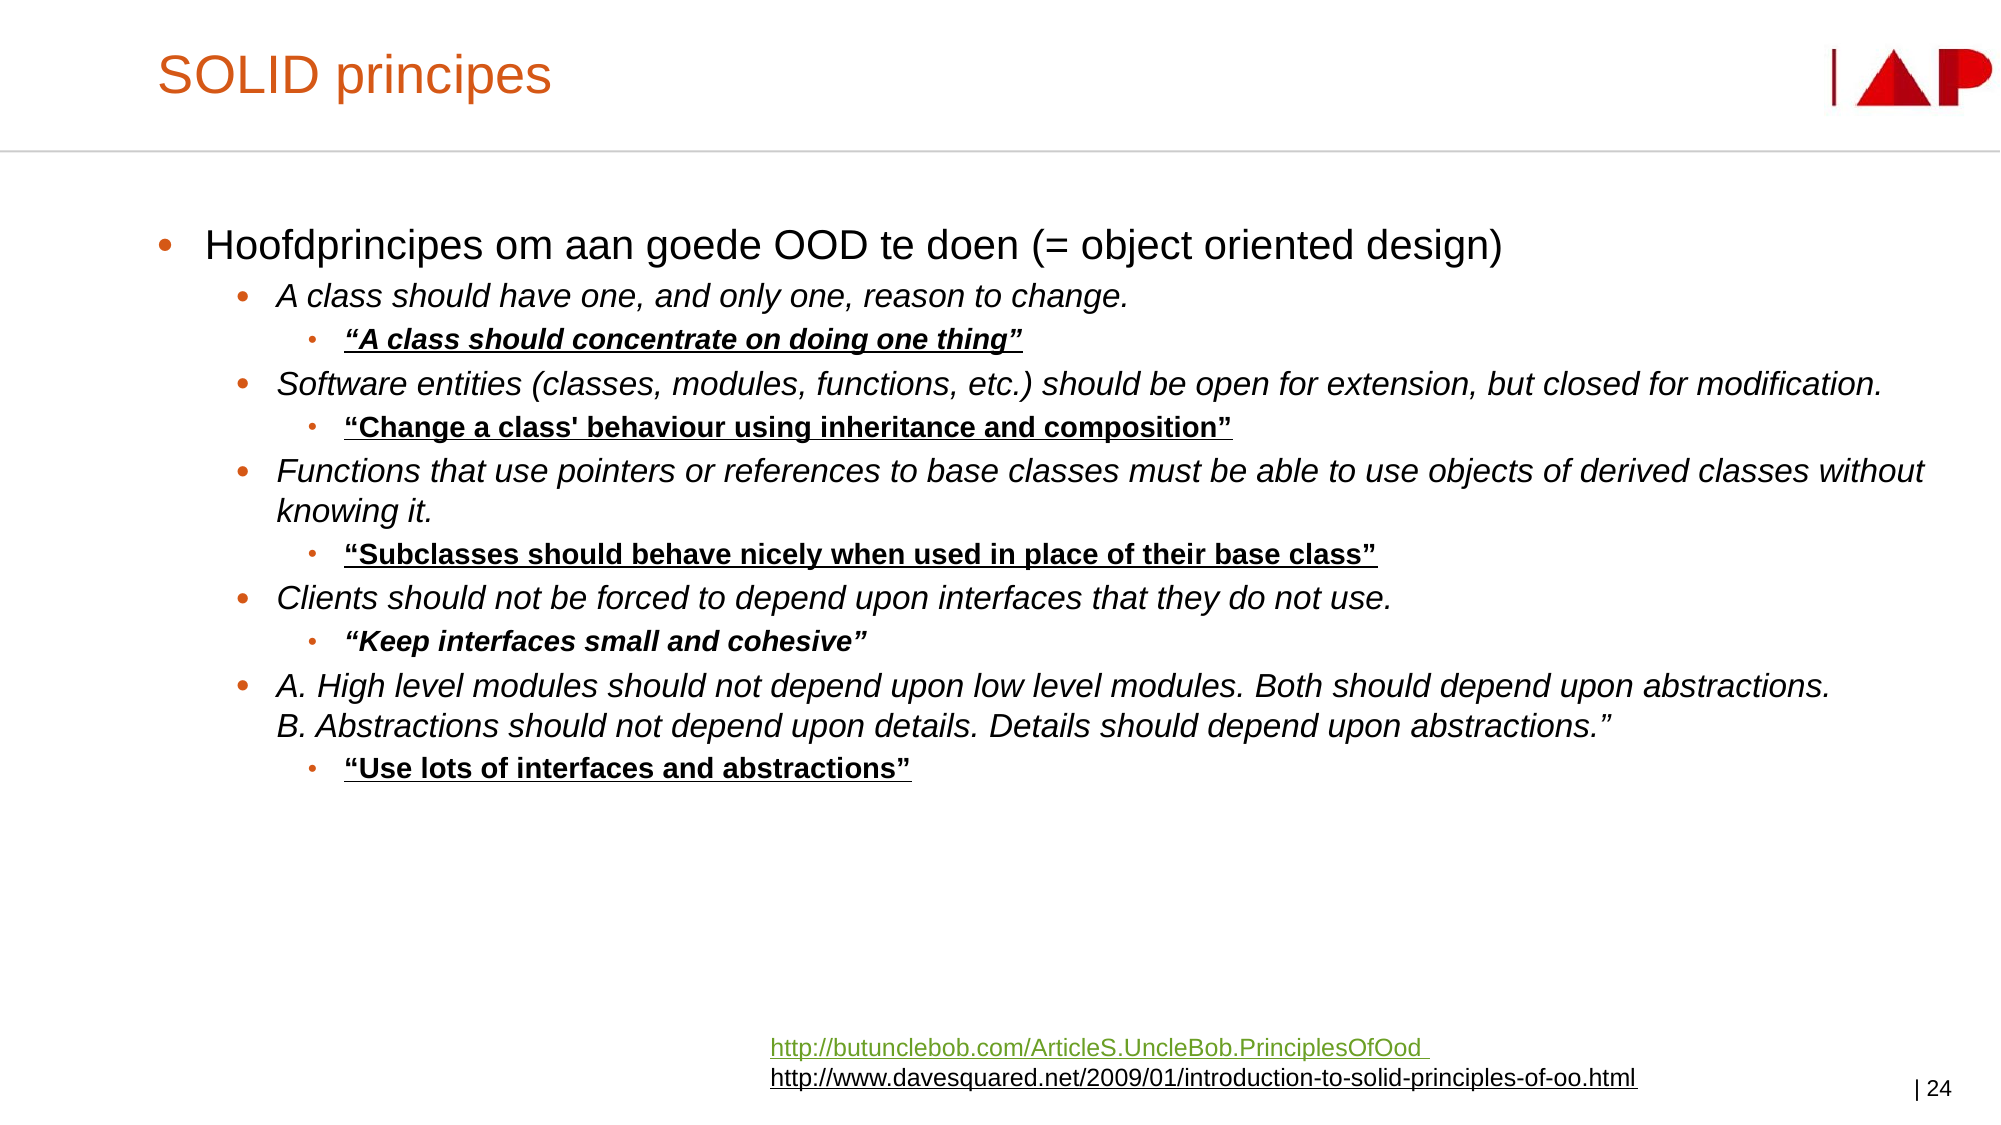

# SOLID principes
Hoofdprincipes om aan goede OOD te doen (= object oriented design)
A class should have one, and only one, reason to change.
“A class should concentrate on doing one thing”
Software entities (classes, modules, functions, etc.) should be open for extension, but closed for modification.
“Change a class' behaviour using inheritance and composition”
Functions that use pointers or references to base classes must be able to use objects of derived classes without knowing it.
“Subclasses should behave nicely when used in place of their base class”
Clients should not be forced to depend upon interfaces that they do not use.
“Keep interfaces small and cohesive”
A. High level modules should not depend upon low level modules. Both should depend upon abstractions.
B. Abstractions should not depend upon details. Details should depend upon abstractions.”
“Use lots of interfaces and abstractions”

http://butunclebob.com/ArticleS.UncleBob.PrinciplesOfOod
http://www.davesquared.net/2009/01/introduction-to-solid-principles-of-oo.html
| 24